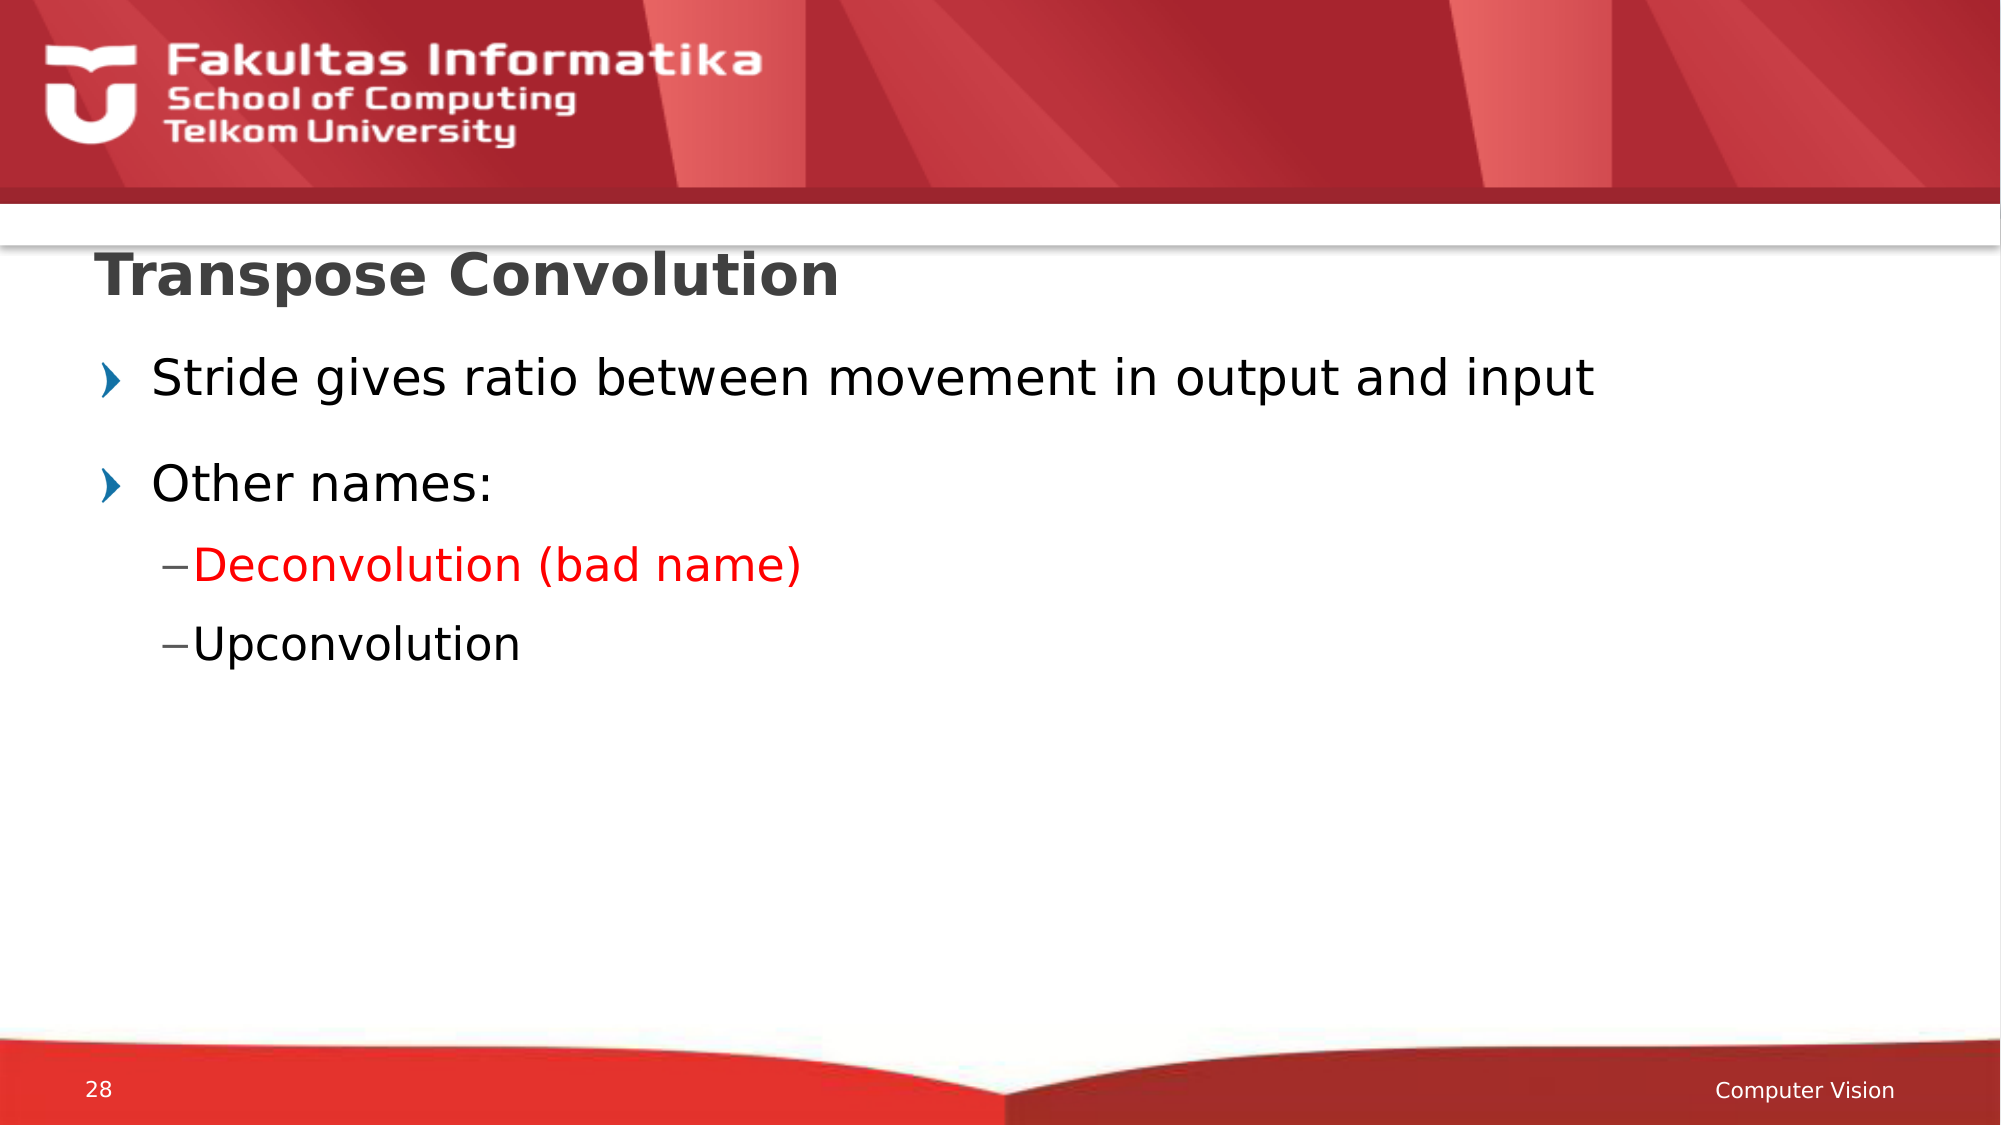

# Transpose Convolution
Stride gives ratio between movement in output and input
Other names:
Deconvolution (bad name)
Upconvolution
Computer Vision
28